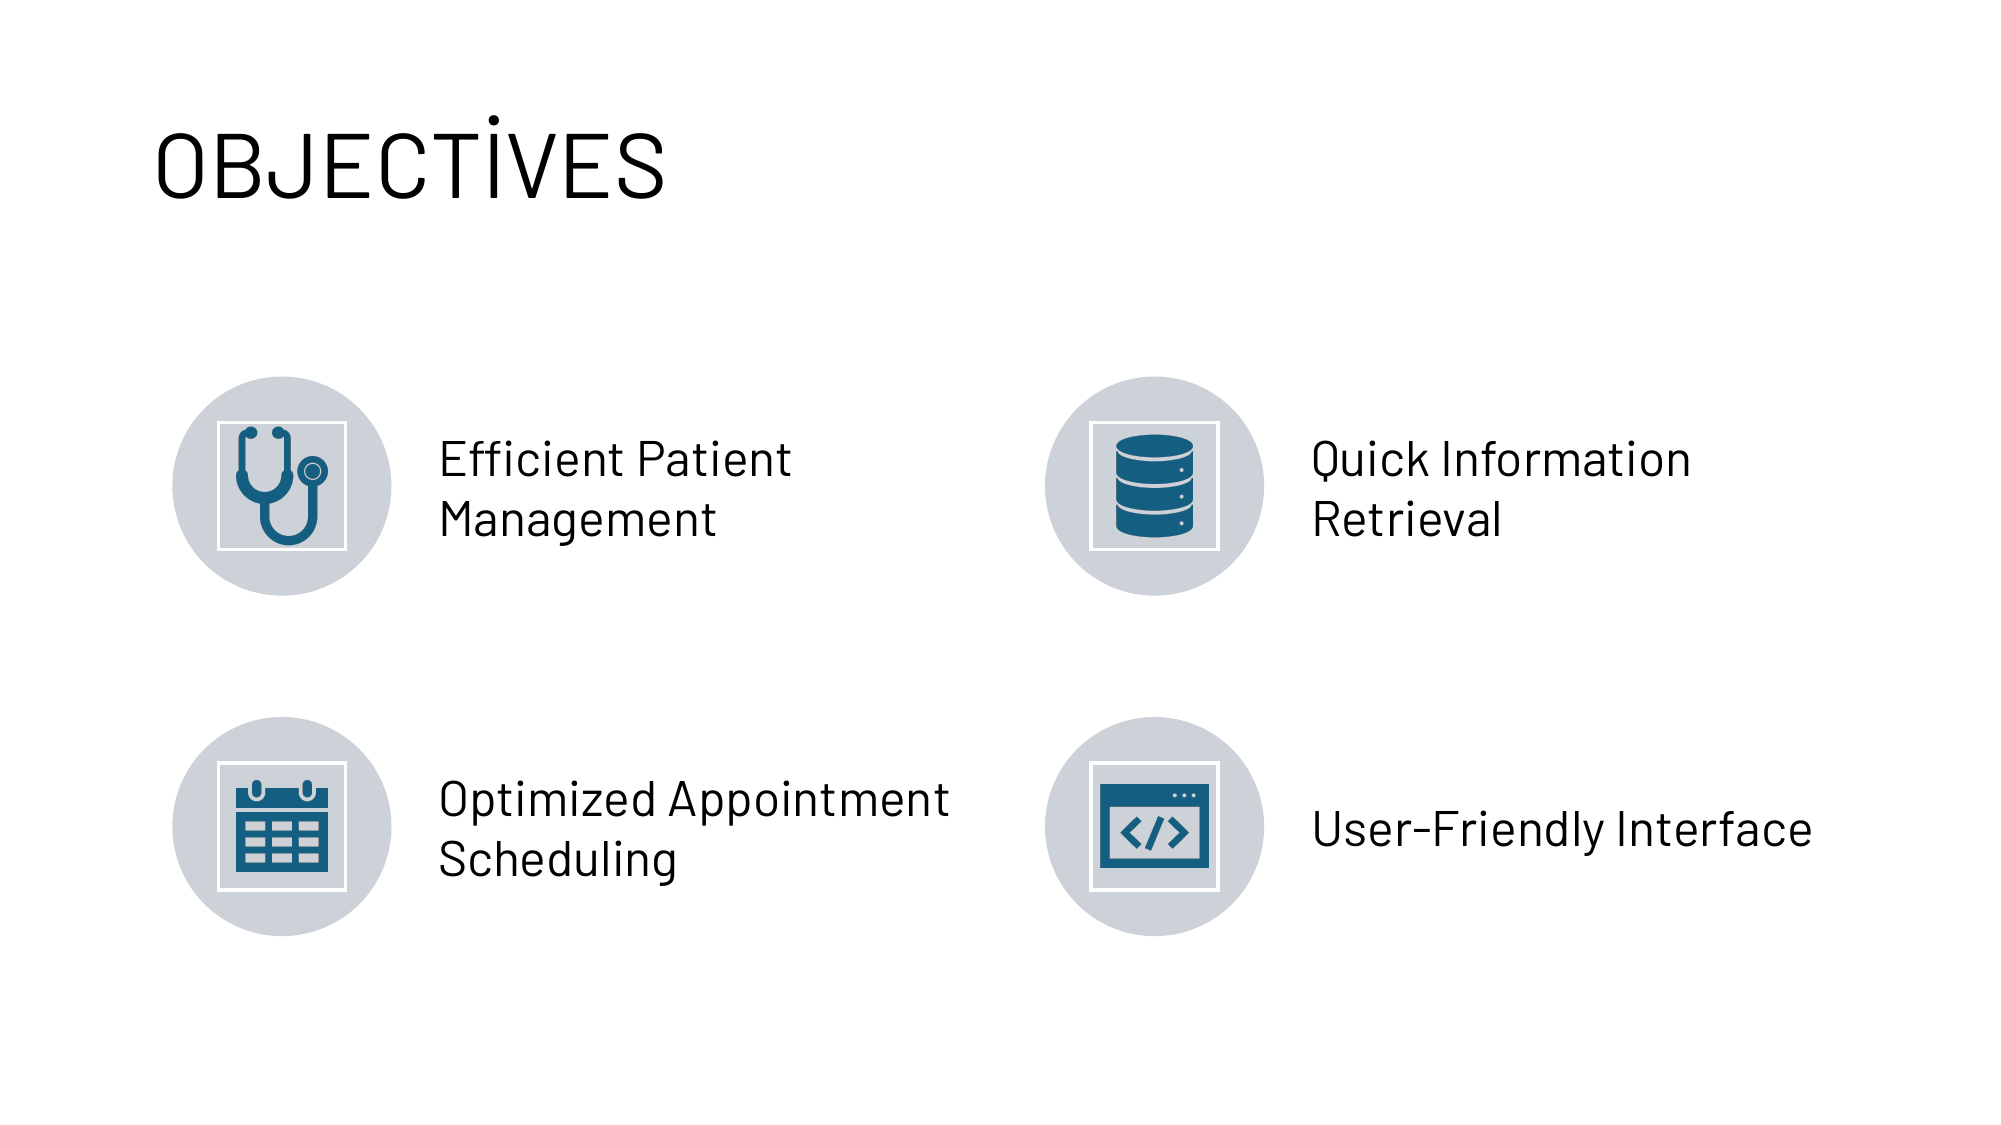

# OBJECTİVES
Efficient Patient Management
Quick Information Retrieval
Optimized Appointment Scheduling
User-Friendly Interface